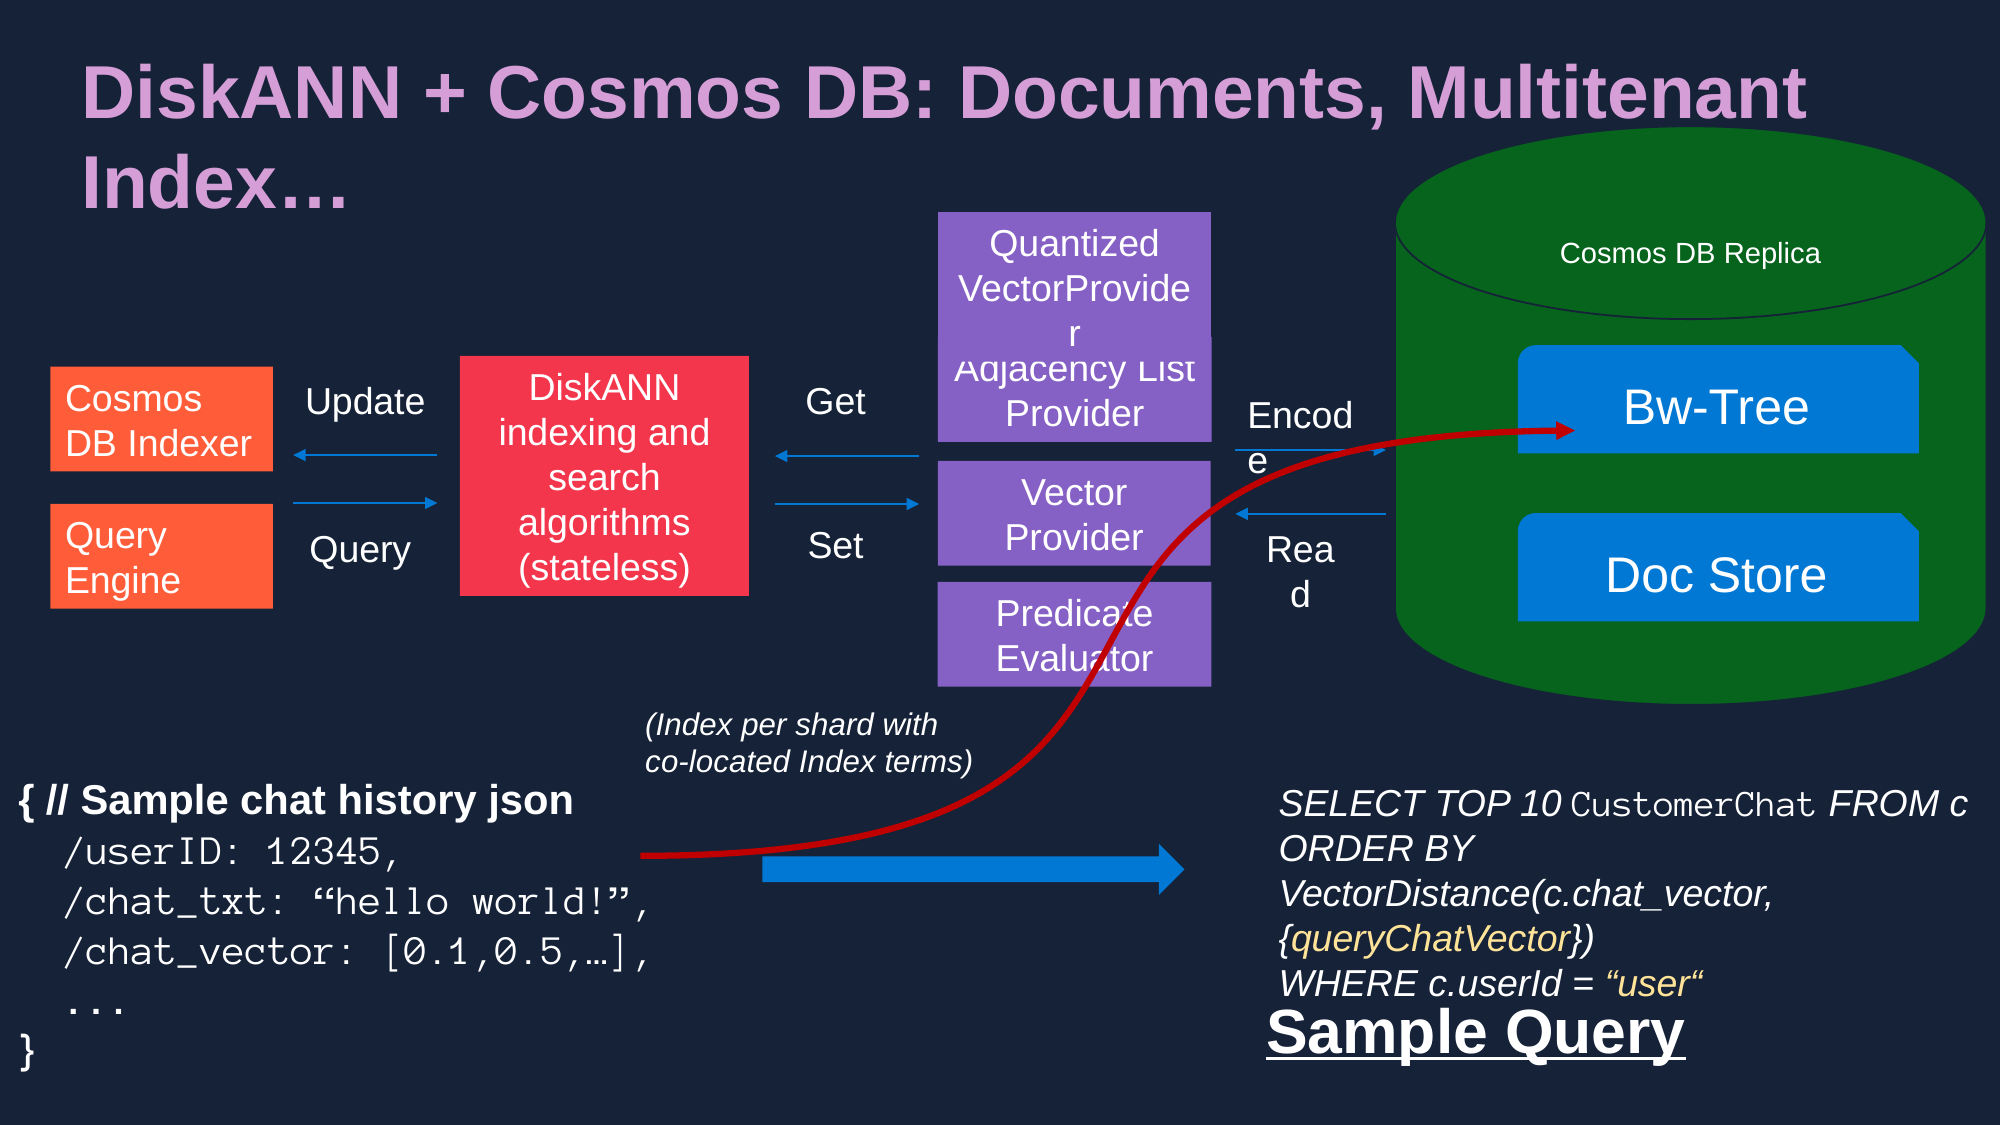

# DiskANN + Cosmos DB: Documents, Multitenant Index…
Cosmos DB Replica

Quantized VectorProvider
Adjacency List Provider
Bw-Tree
DiskANN indexing and search algorithms
(stateless)
Cosmos DB Indexer
Update
Get
Encode
Vector Provider
Query Engine
Doc Store
Set
Query
Read
Predicate Evaluator
(Index per shard with
co-located Index terms)
{ // Sample chat history json
  /userID: 12345,
  /chat_txt: “hello world!”,
  /chat_vector: [0.1,0.5,…],
  ...
}

SELECT TOP 10 CustomerChat FROM c ORDER BY VectorDistance(c.chat_vector, {queryChatVector})
WHERE c.userId = “user“

Sample Query